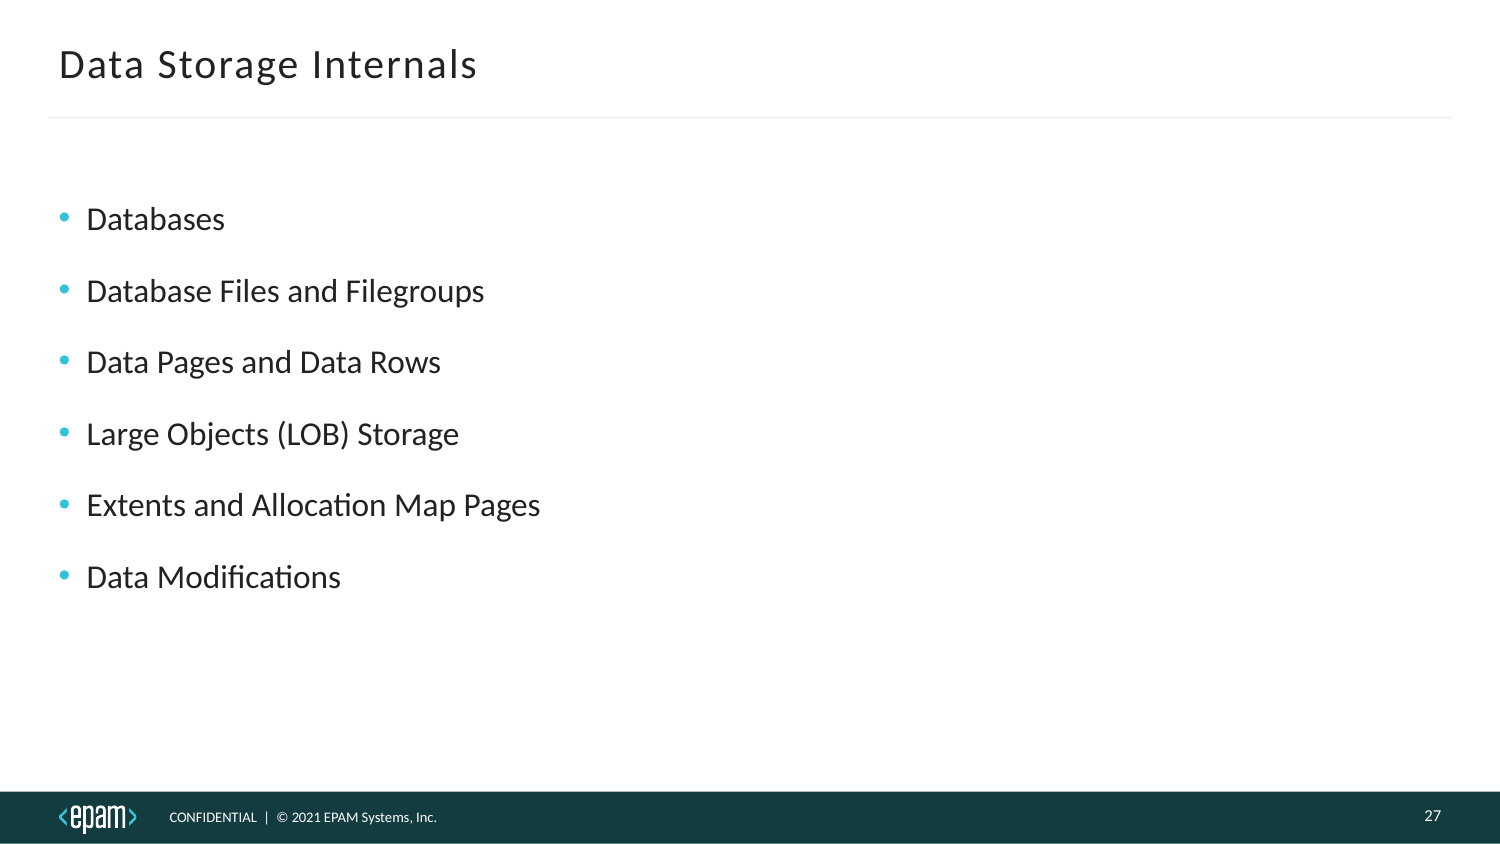

# Data Storage Internals
Databases
Database Files and Filegroups
Data Pages and Data Rows
Large Objects (LOB) Storage
Extents and Allocation Map Pages
Data Modifications

27